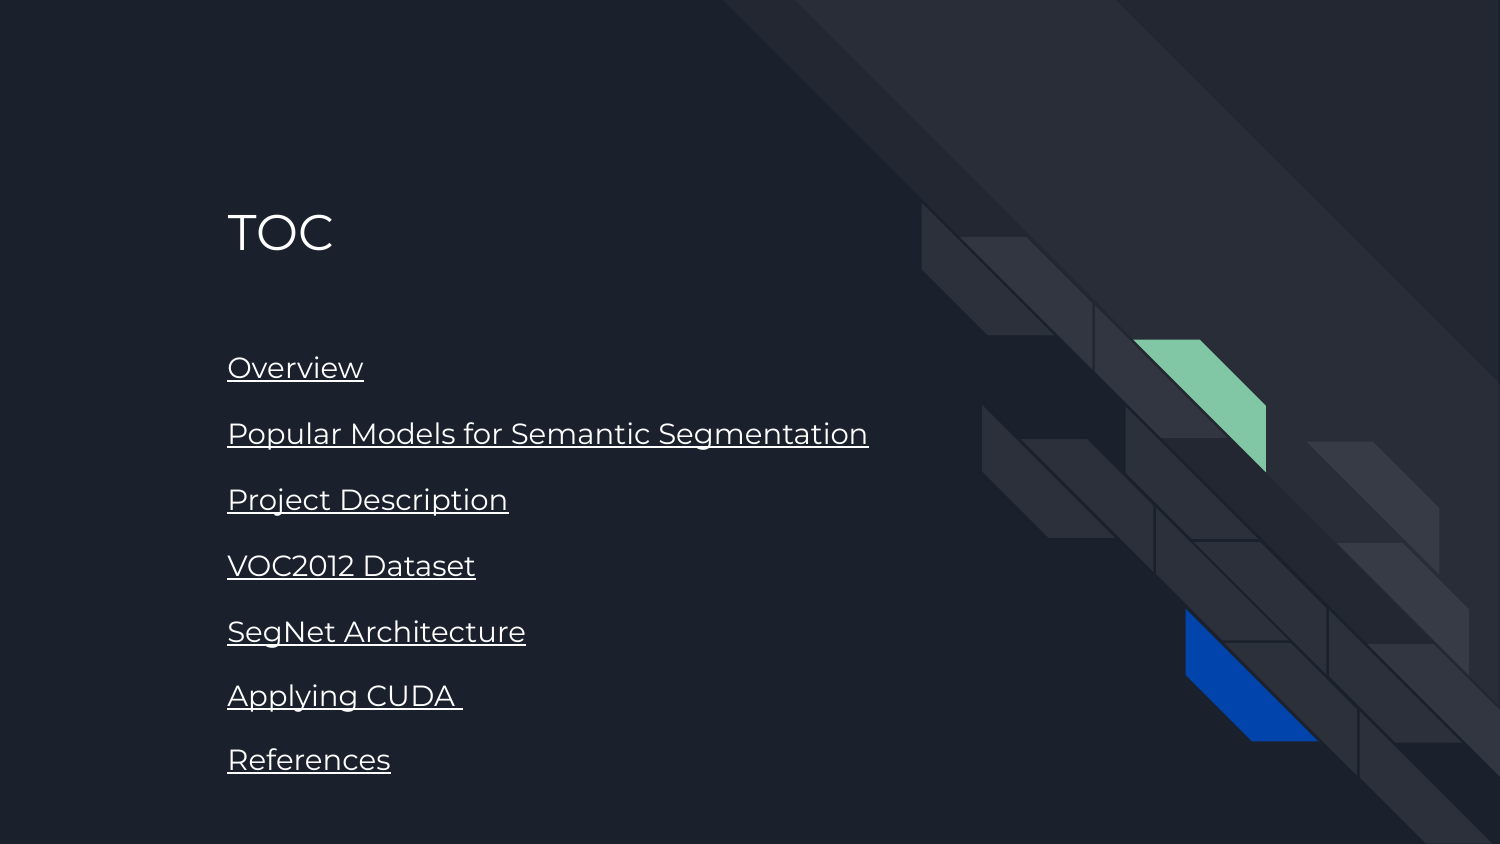

# TOC
Overview
Popular Models for Semantic Segmentation
Project Description
VOC2012 Dataset
SegNet Architecture
Applying CUDA
References